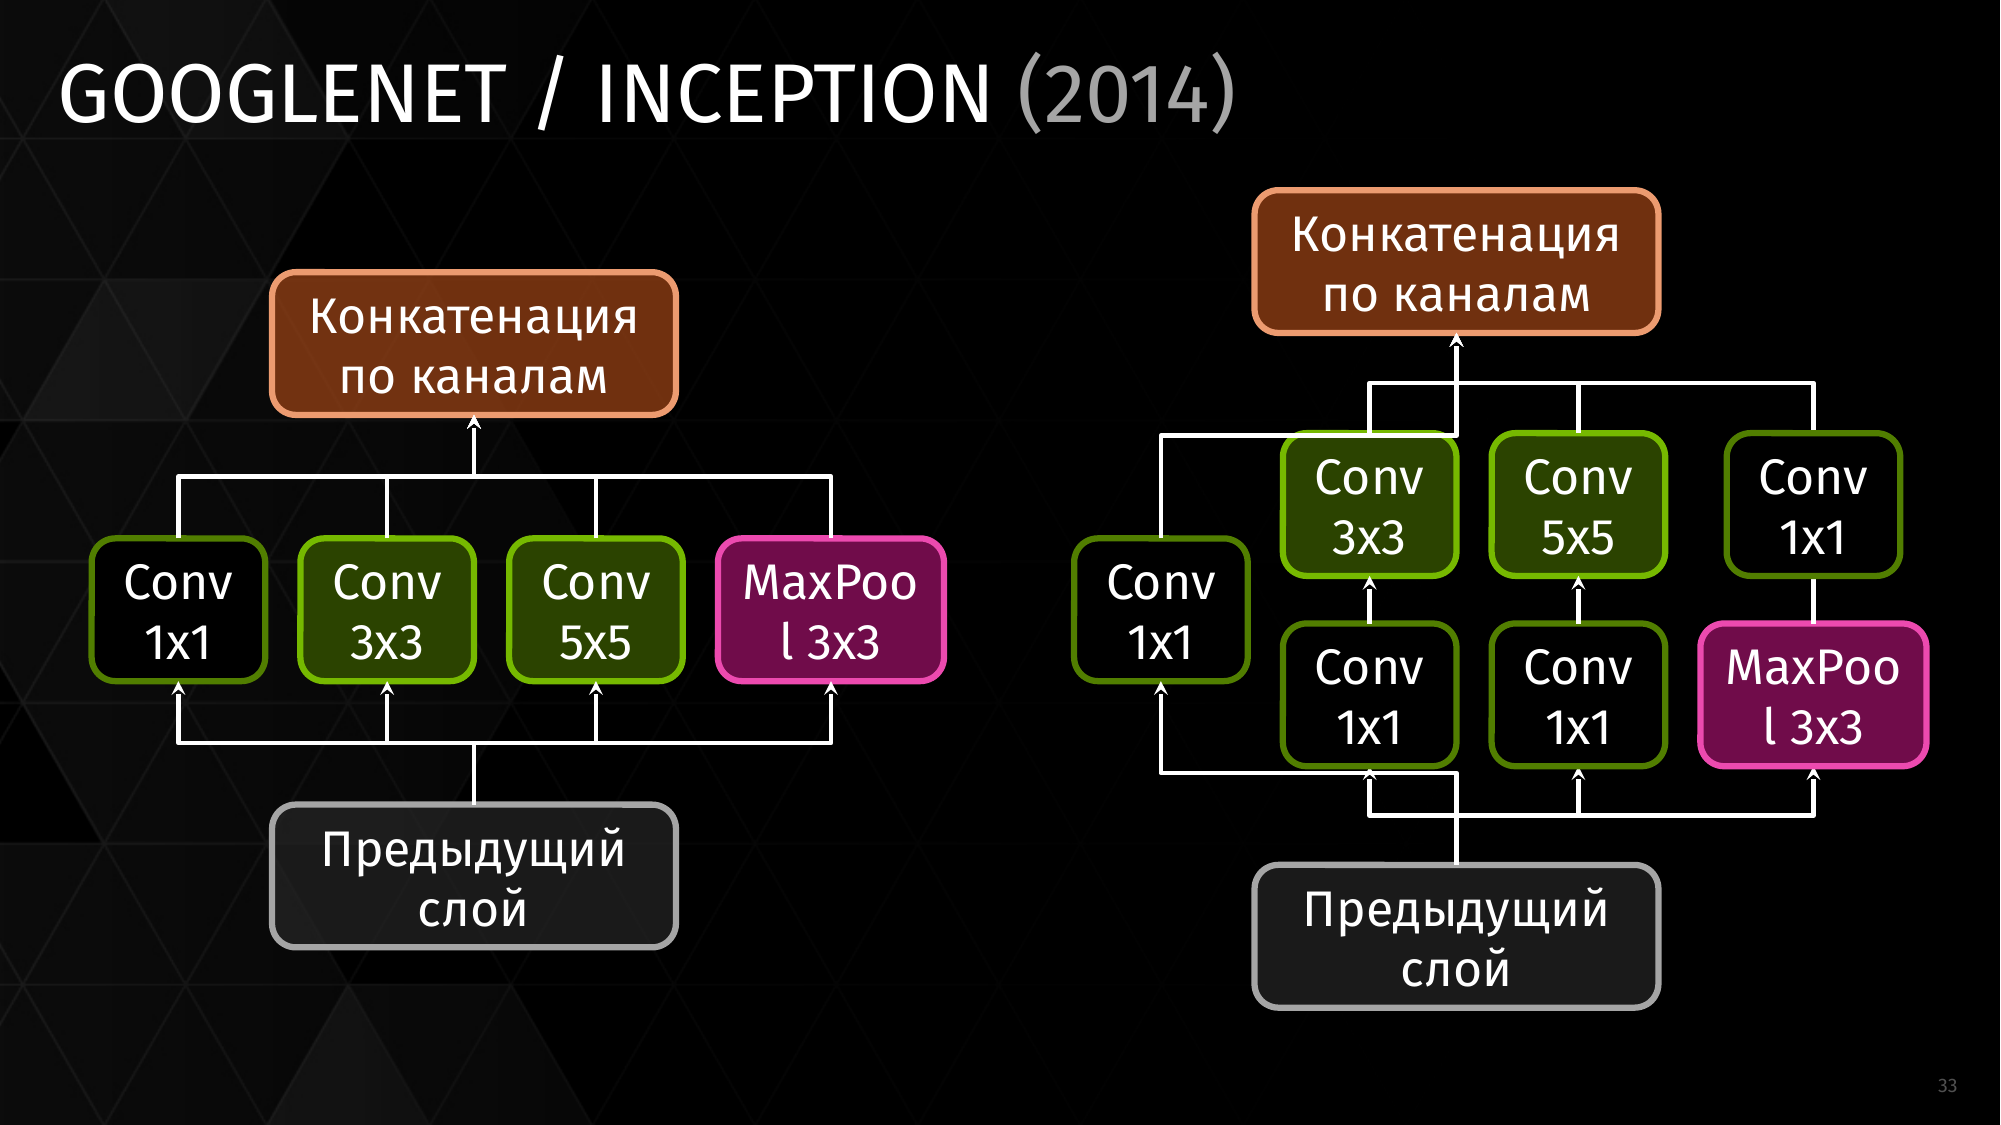

# GOOGLENET / INCEPTION (2014)
Конкатенация по каналам
Конкатенация по каналам
Conv 3x3
Conv 5x5
Conv 1x1
Conv 1x1
Conv 3x3
Conv 5x5
MaxPool 3x3
Conv 1x1
Conv 1x1
Conv 1x1
MaxPool 3x3
Предыдущий слой
Предыдущий слой